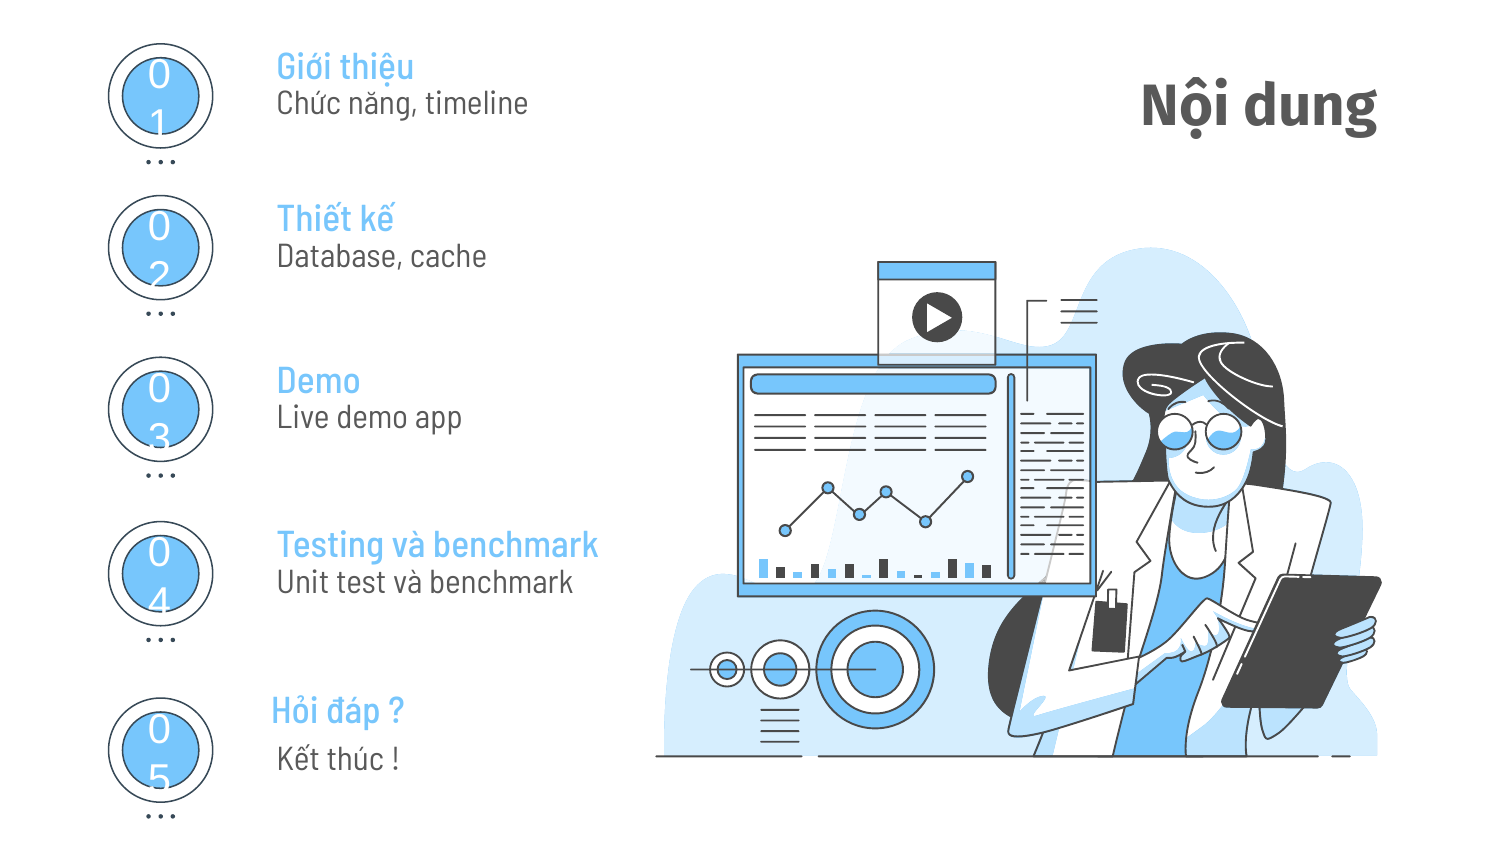

Giới thiệu

# Nội dung
Chức năng, timeline
01
Thiết kế

Database, cache
02

Demo

Live demo app
03
Testing và benchmark

Unit test và benchmark
04
Hỏi đáp ?

Kết thúc !
05